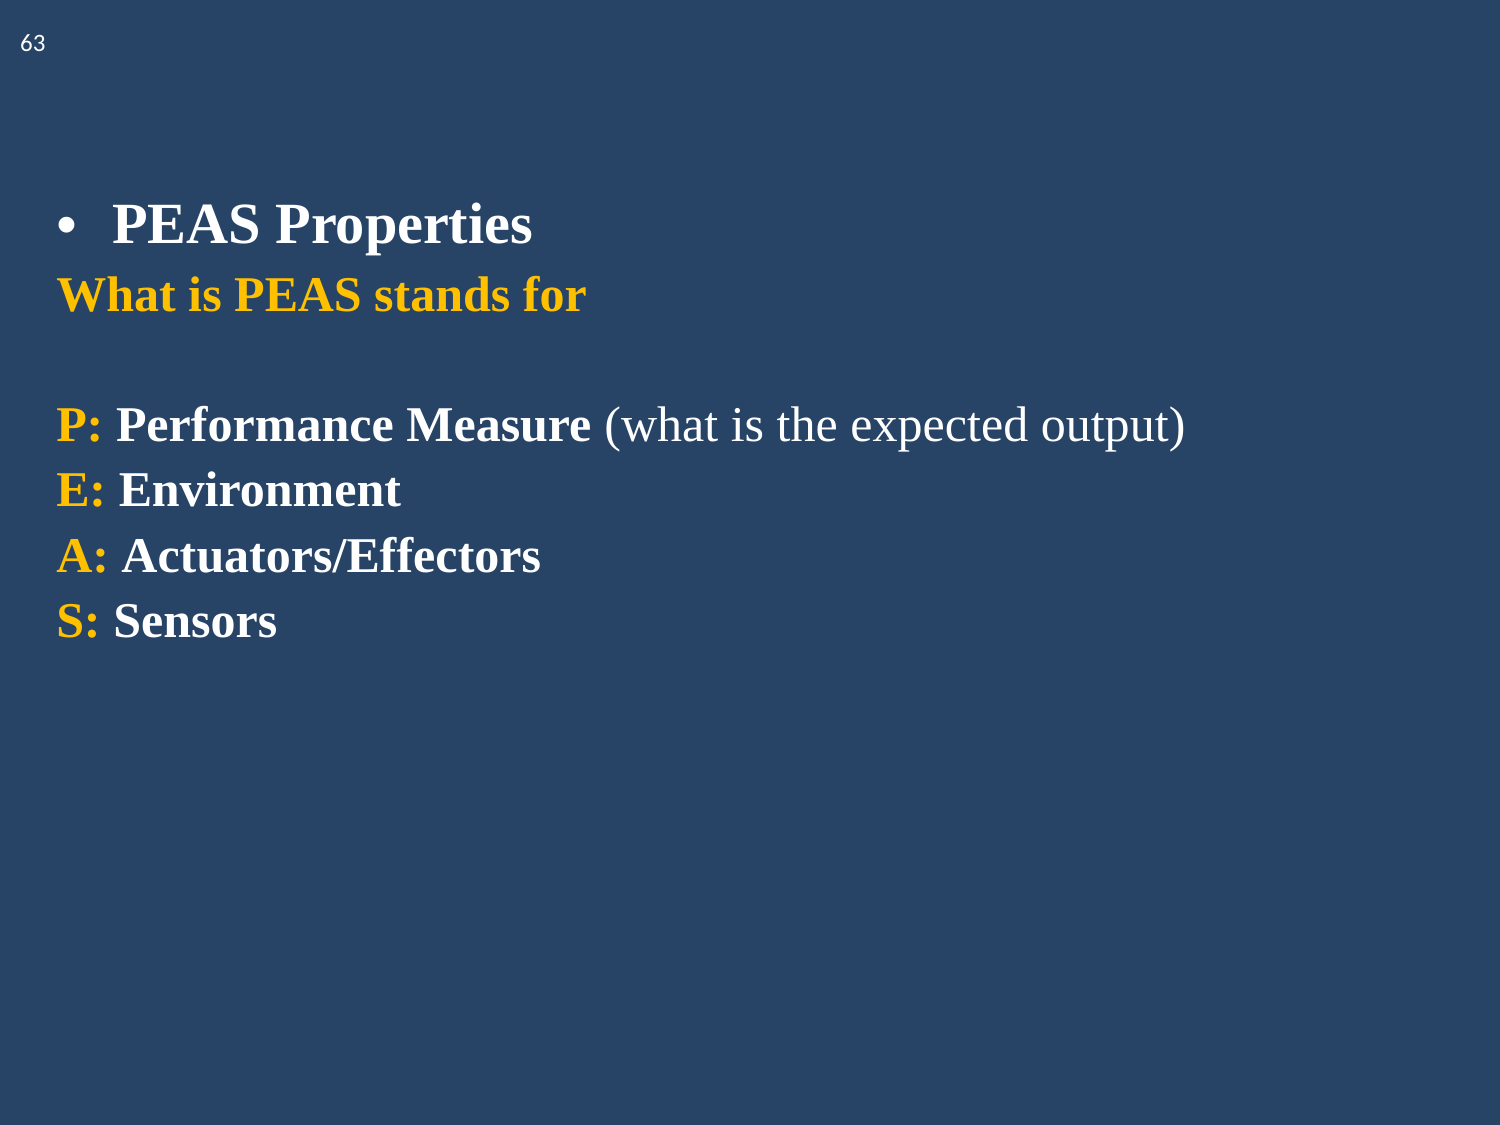

63
PEAS Properties
What is PEAS stands for

P: Performance Measure (what is the expected output)
E: Environment
A: Actuators/Effectors
S: Sensors